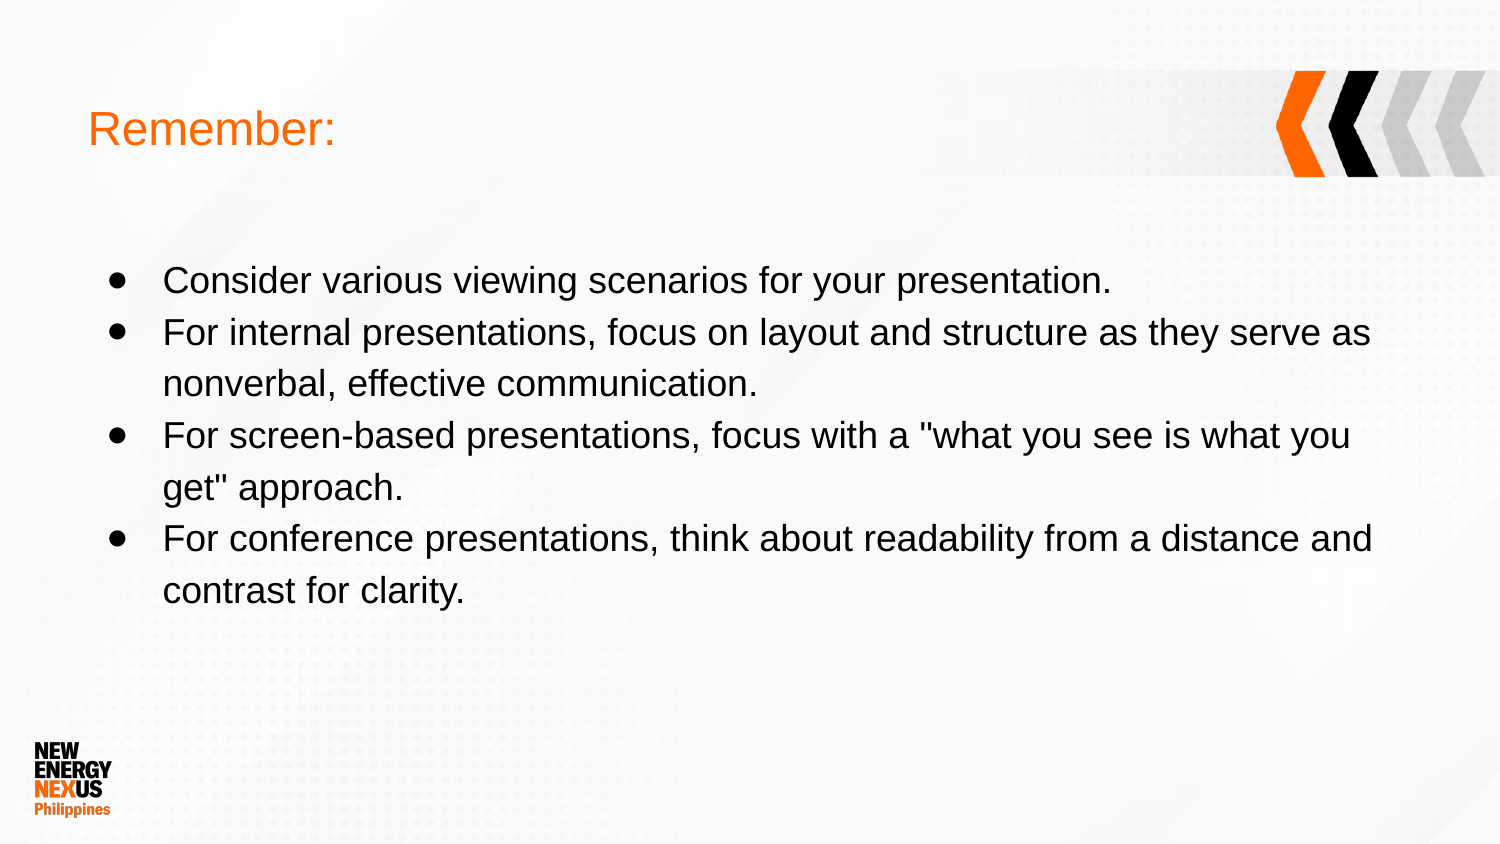

# Remember:
Consider various viewing scenarios for your presentation.
For internal presentations, focus on layout and structure as they serve as nonverbal, effective communication.
For screen-based presentations, focus with a "what you see is what you get" approach.
For conference presentations, think about readability from a distance and contrast for clarity.